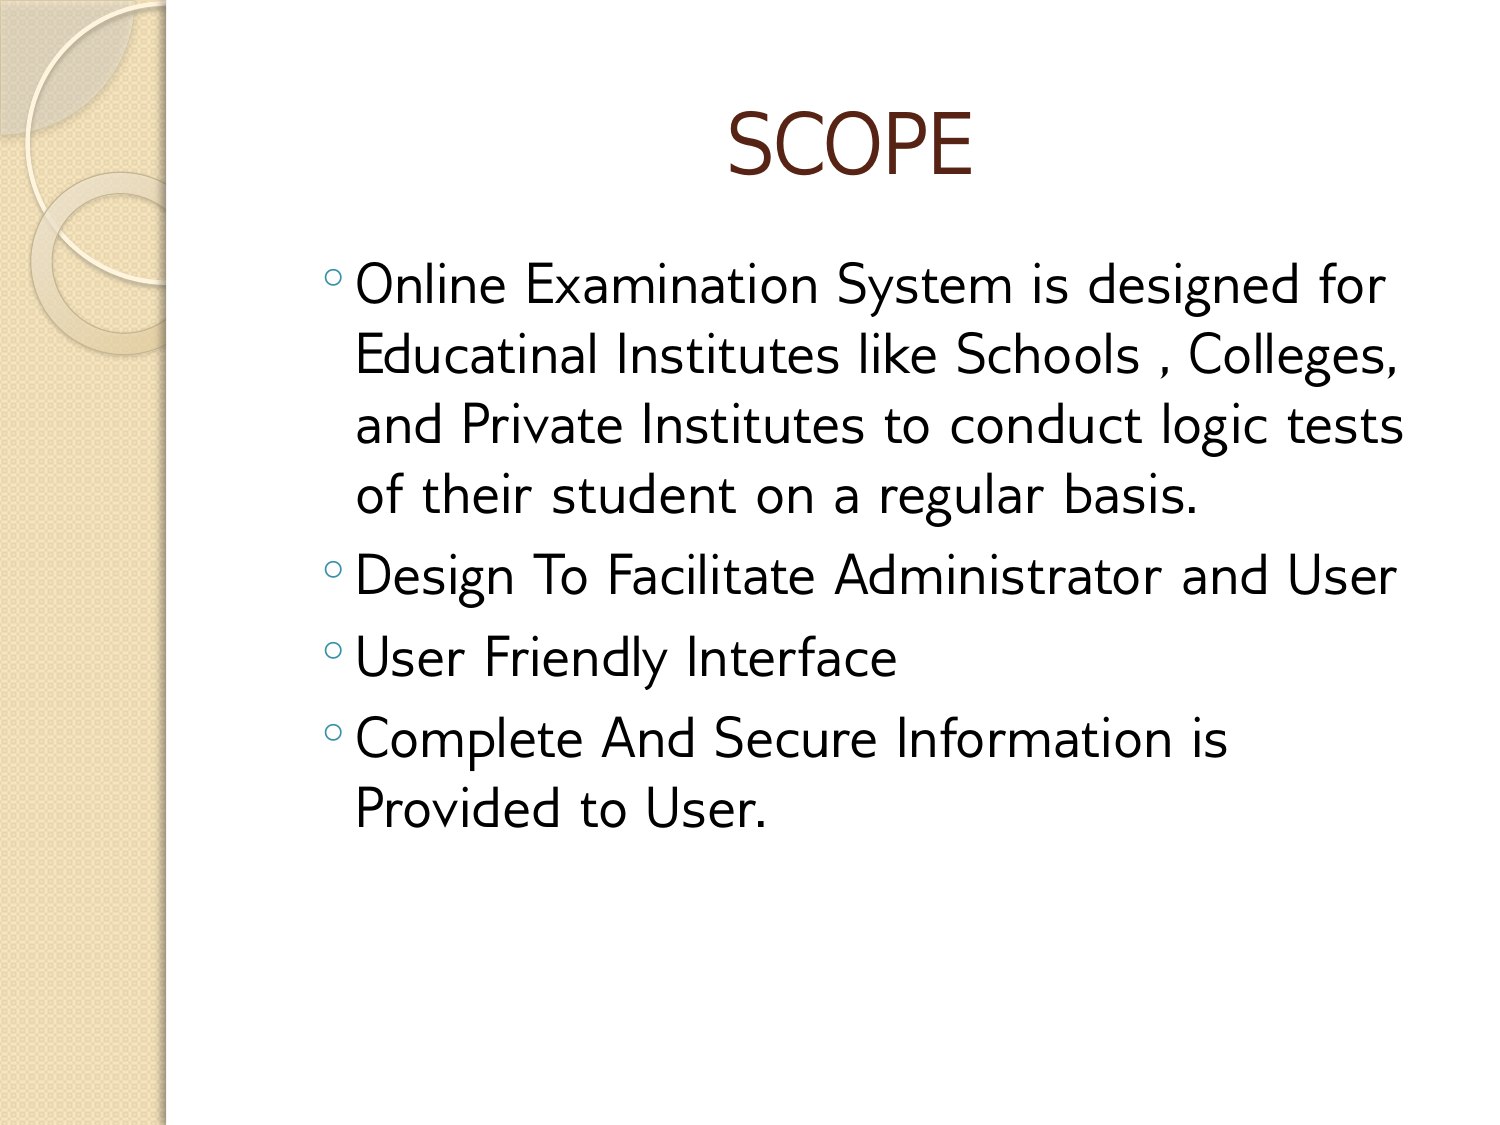

# SCOPE
Online Examination System is designed for Educatinal Institutes like Schools , Colleges, and Private Institutes to conduct logic tests of their student on a regular basis.
Design To Facilitate Administrator and User
User Friendly Interface
Complete And Secure Information is Provided to User.